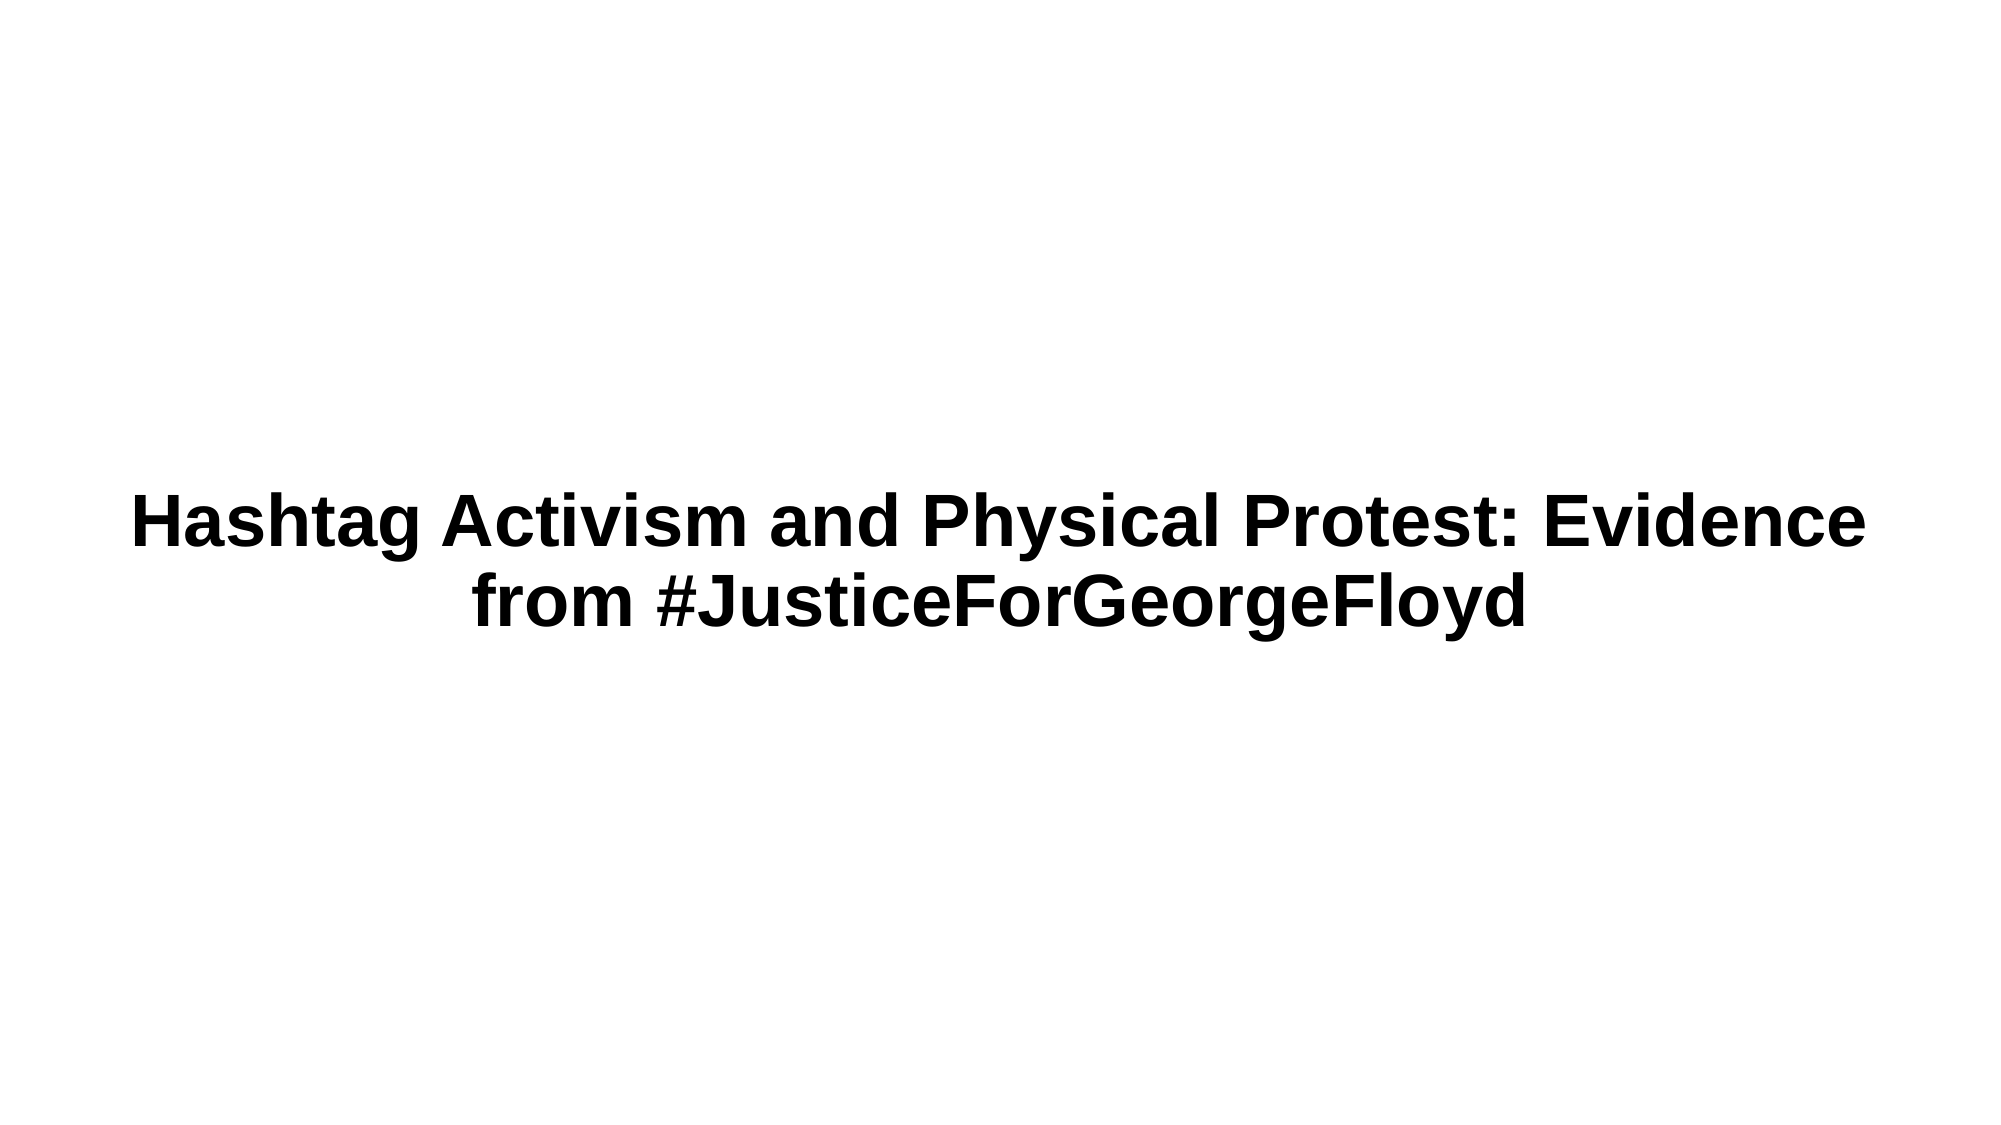

# Hashtag Activism and Physical Protest: Evidence from #JusticeForGeorgeFloyd